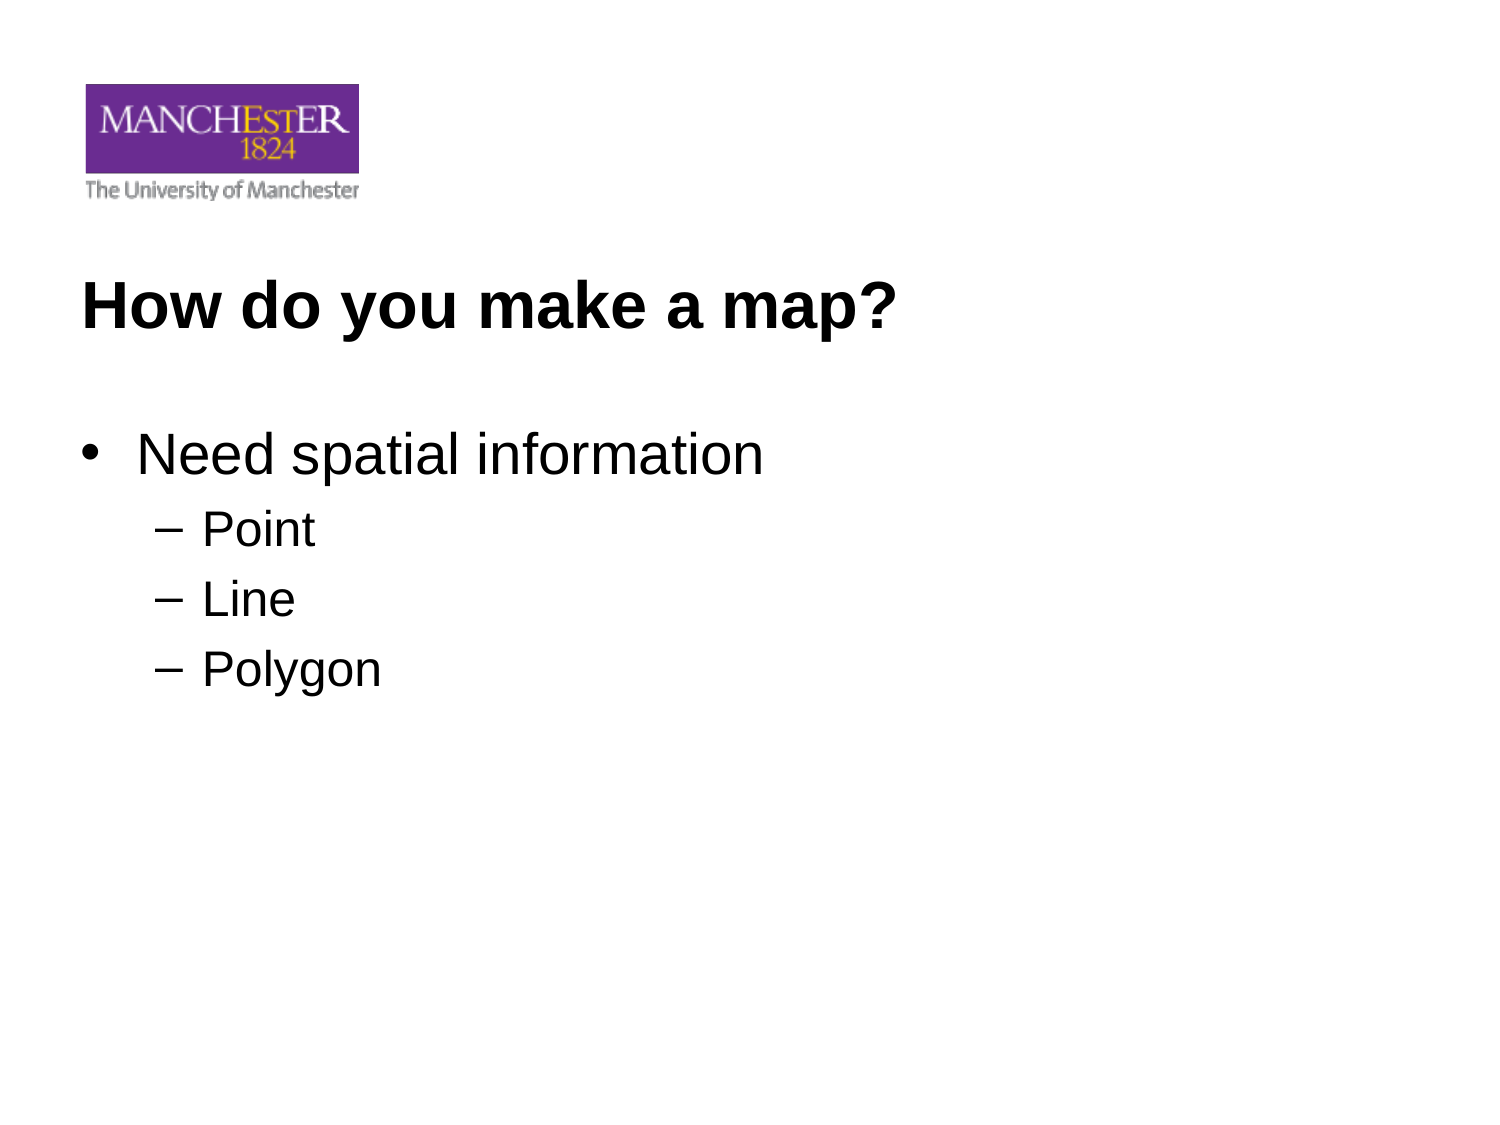

# How do you make a map?
Need spatial information
Point
Line
Polygon